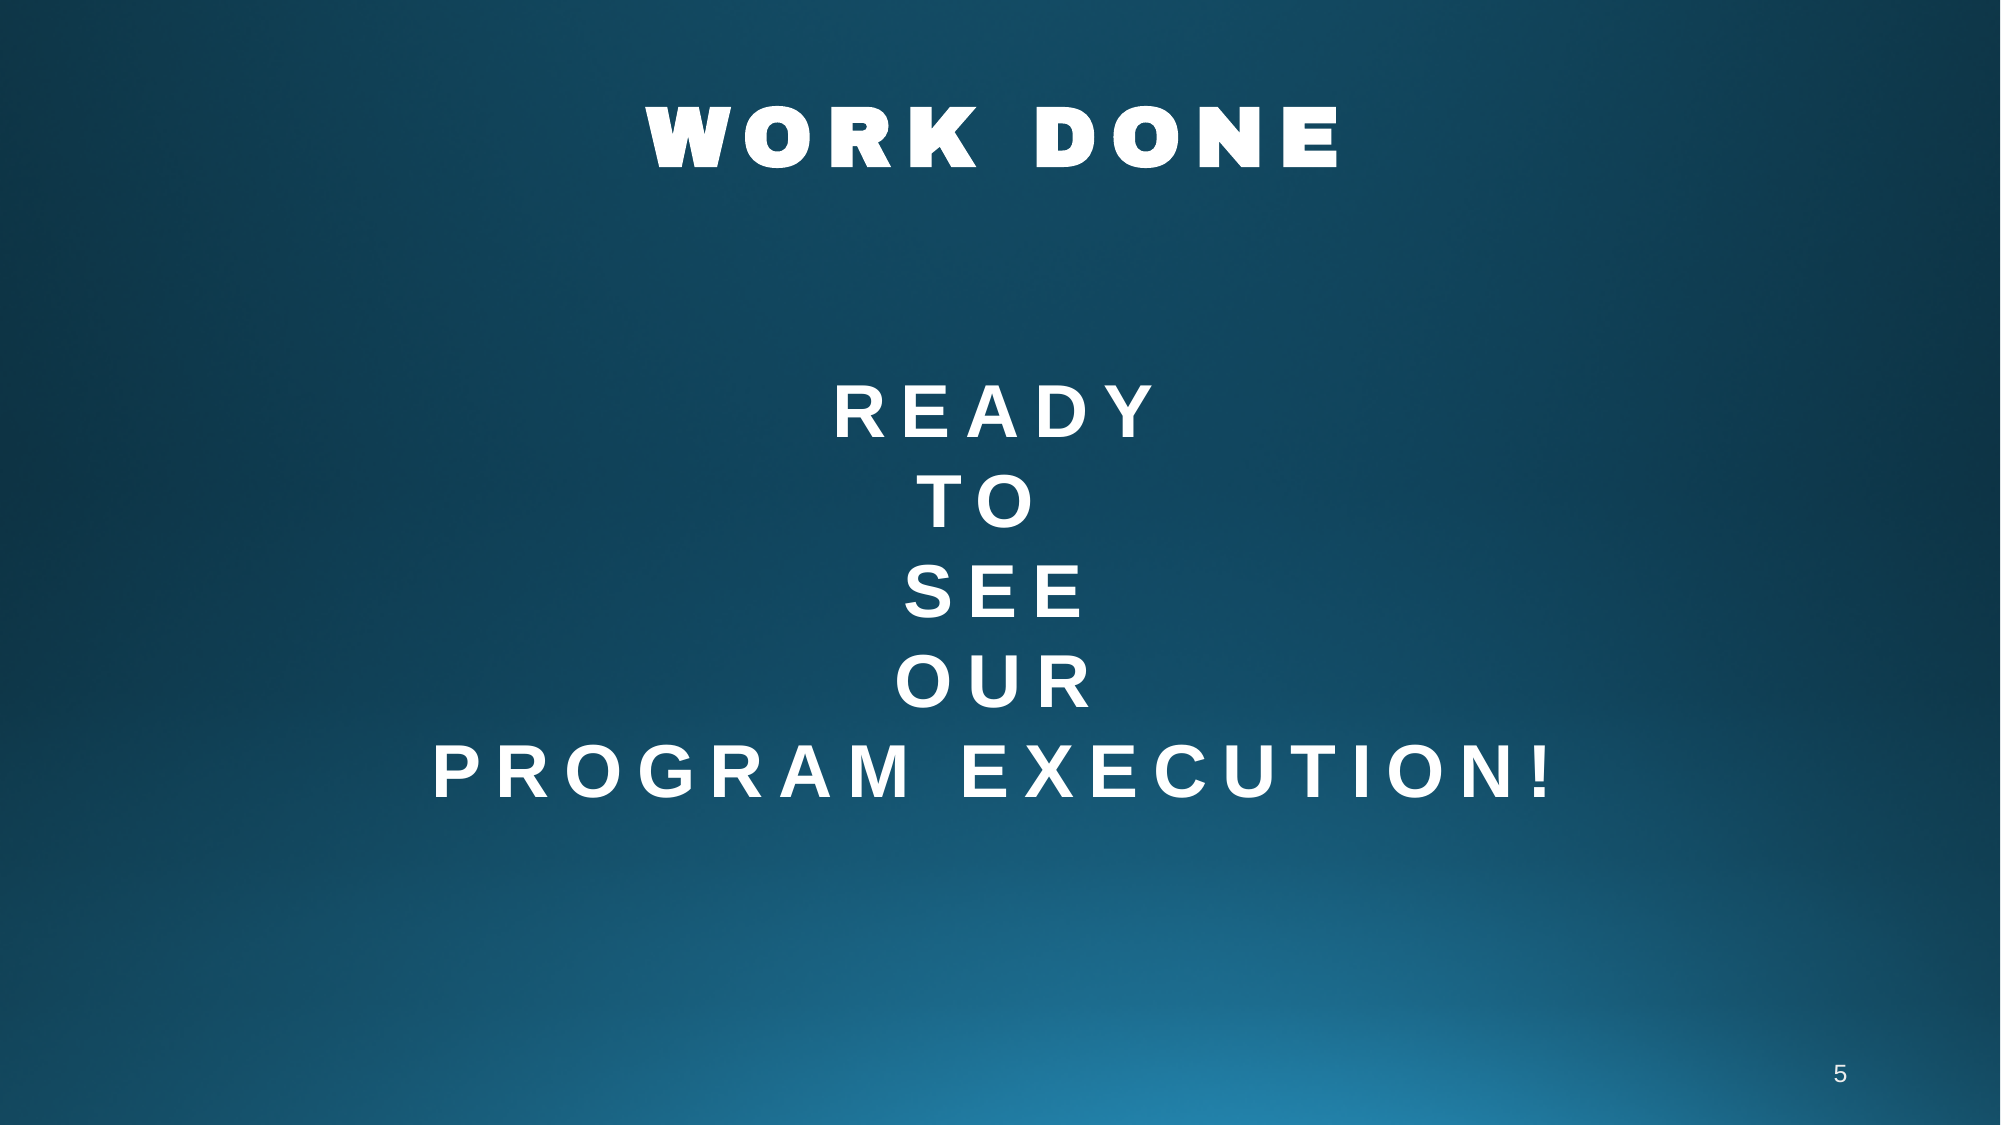

Work done

Ready
To
See
Our
Program execution!
5